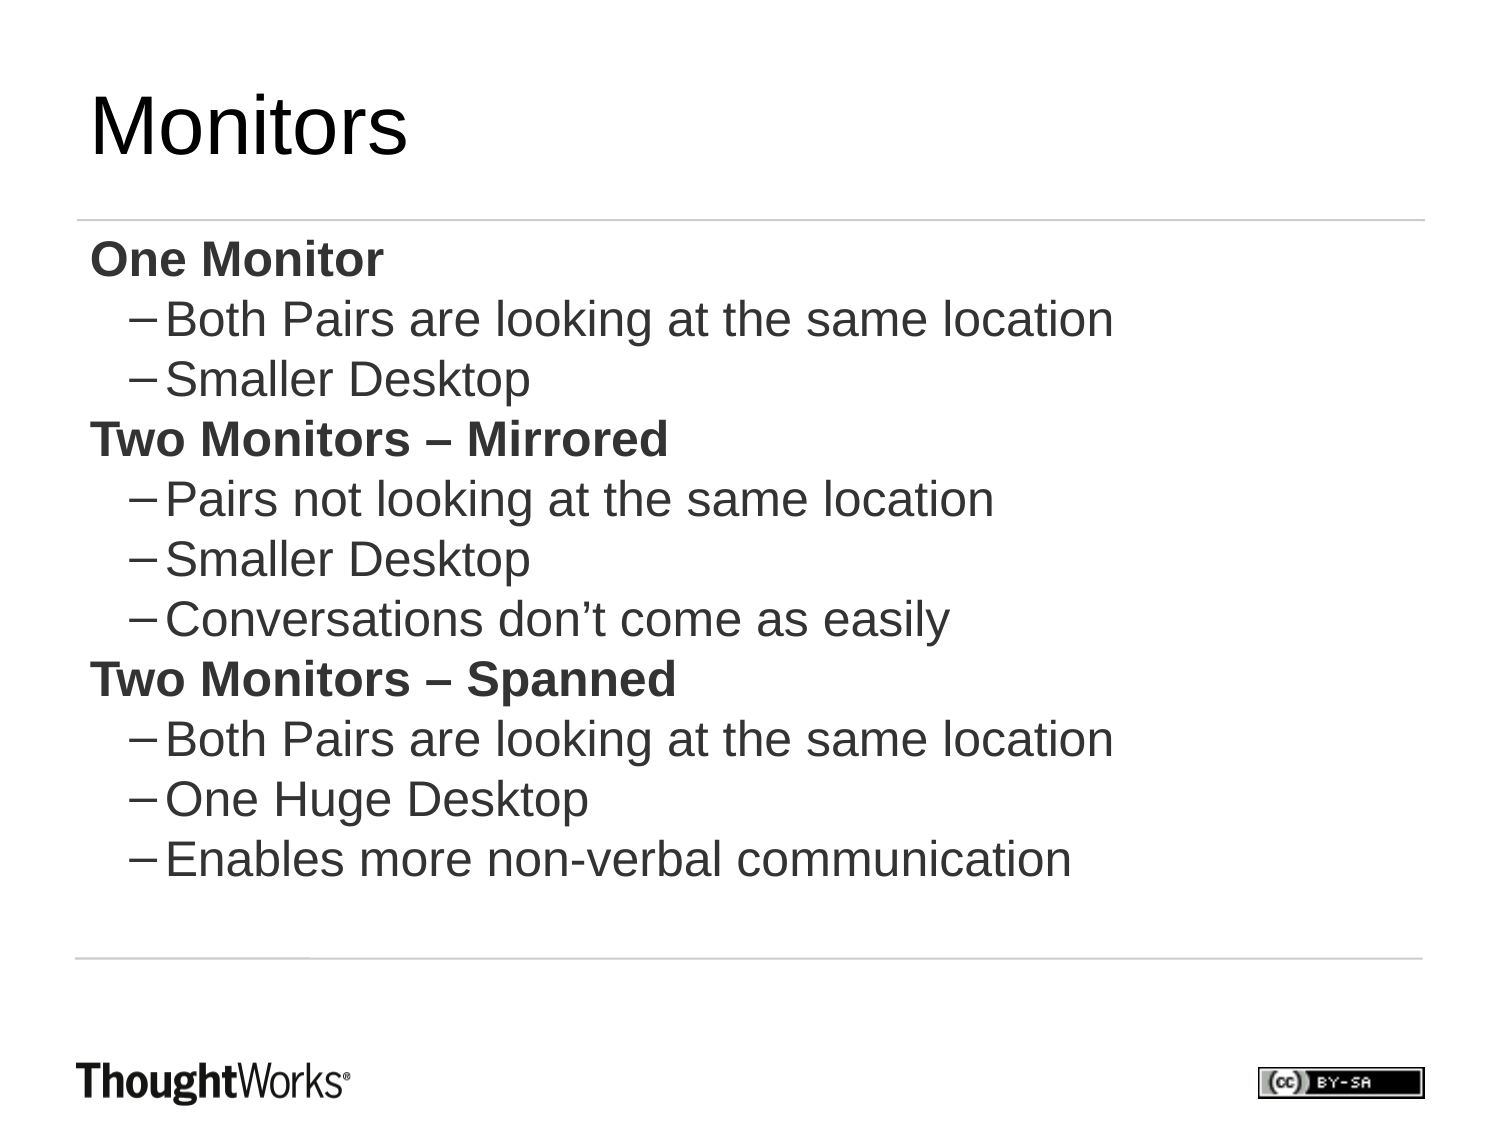

Monitors
One Monitor
Both Pairs are looking at the same location
Smaller Desktop
Two Monitors – Mirrored
Pairs not looking at the same location
Smaller Desktop
Conversations don’t come as easily
Two Monitors – Spanned
Both Pairs are looking at the same location
One Huge Desktop
Enables more non-verbal communication